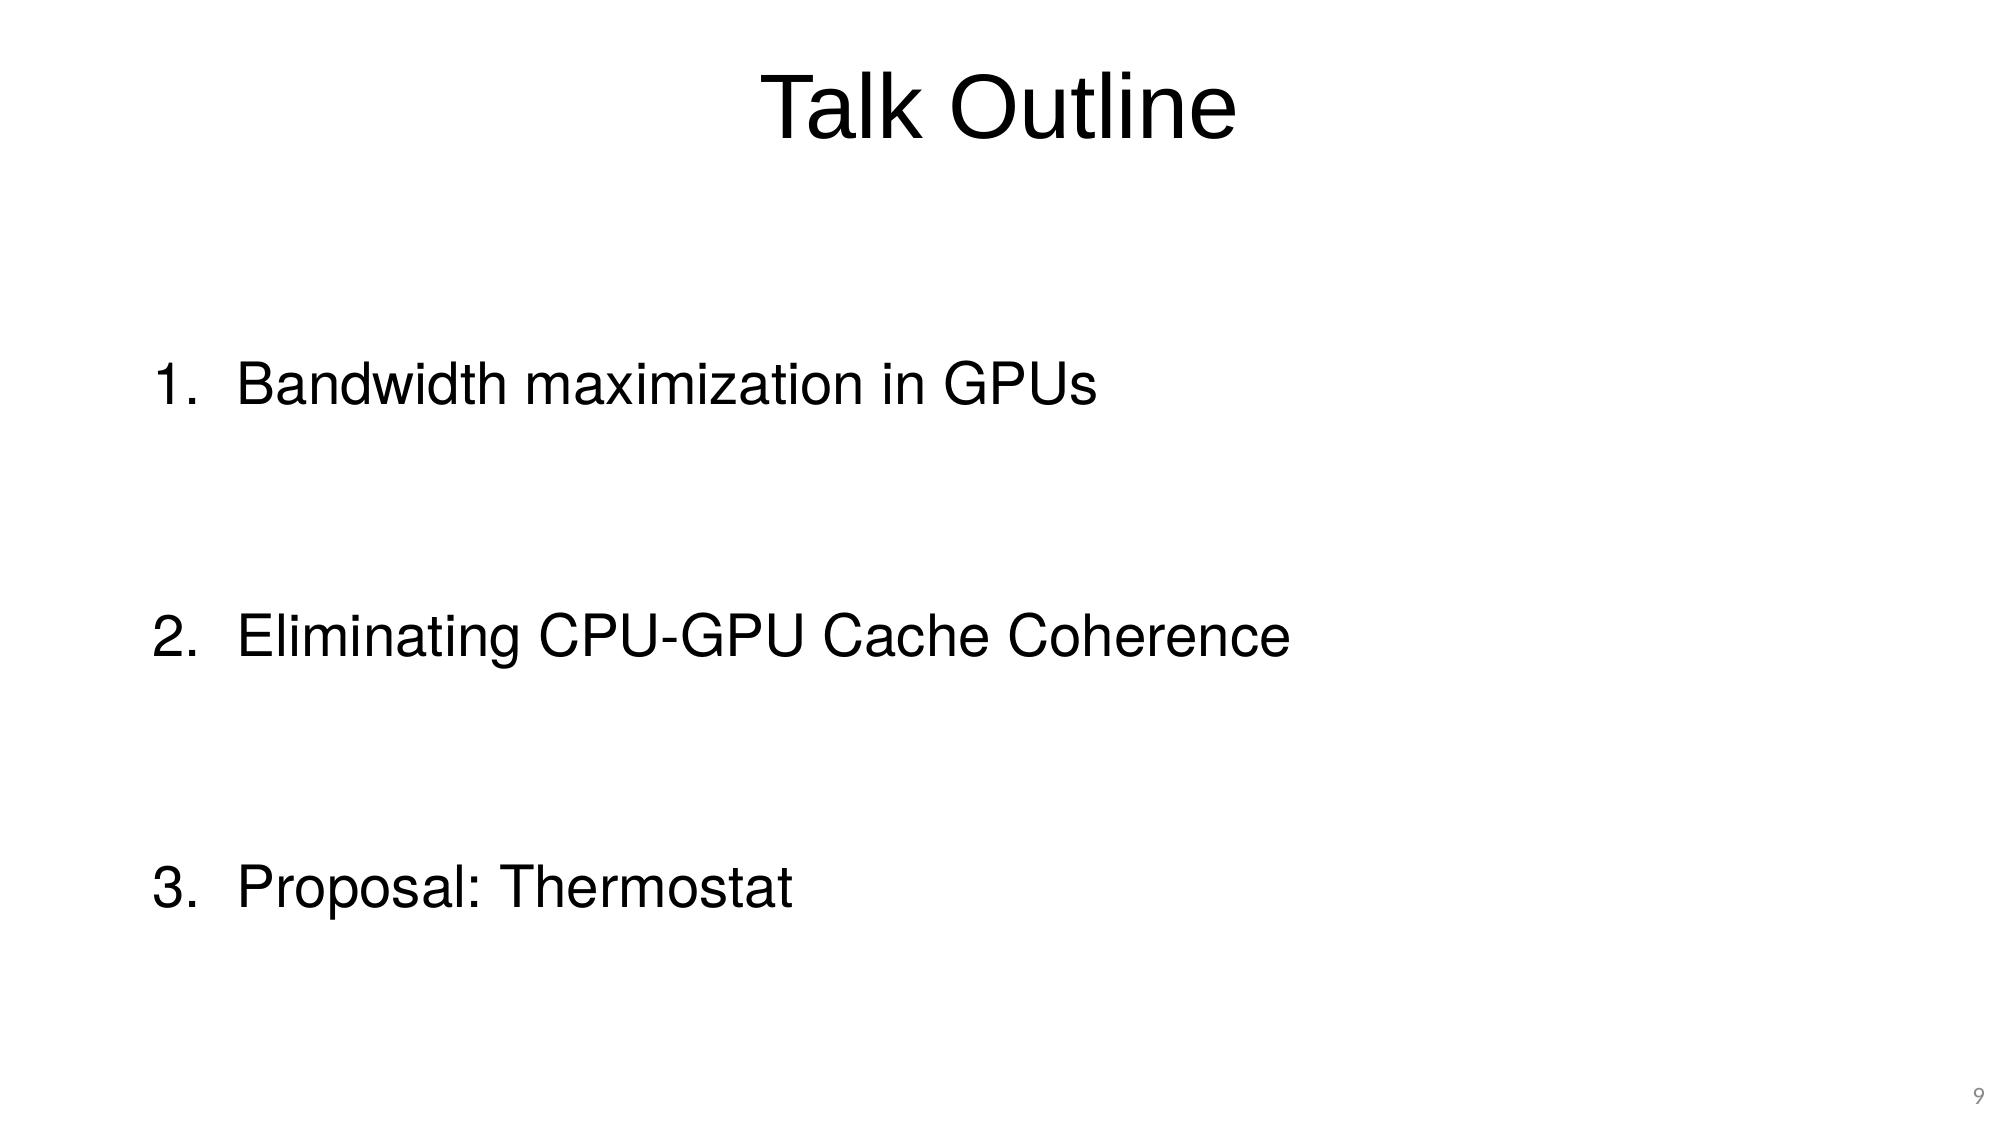

# Talk Outline
Bandwidth maximization in GPUs

Eliminating CPU-GPU Cache Coherence

Proposal: Thermostat
9